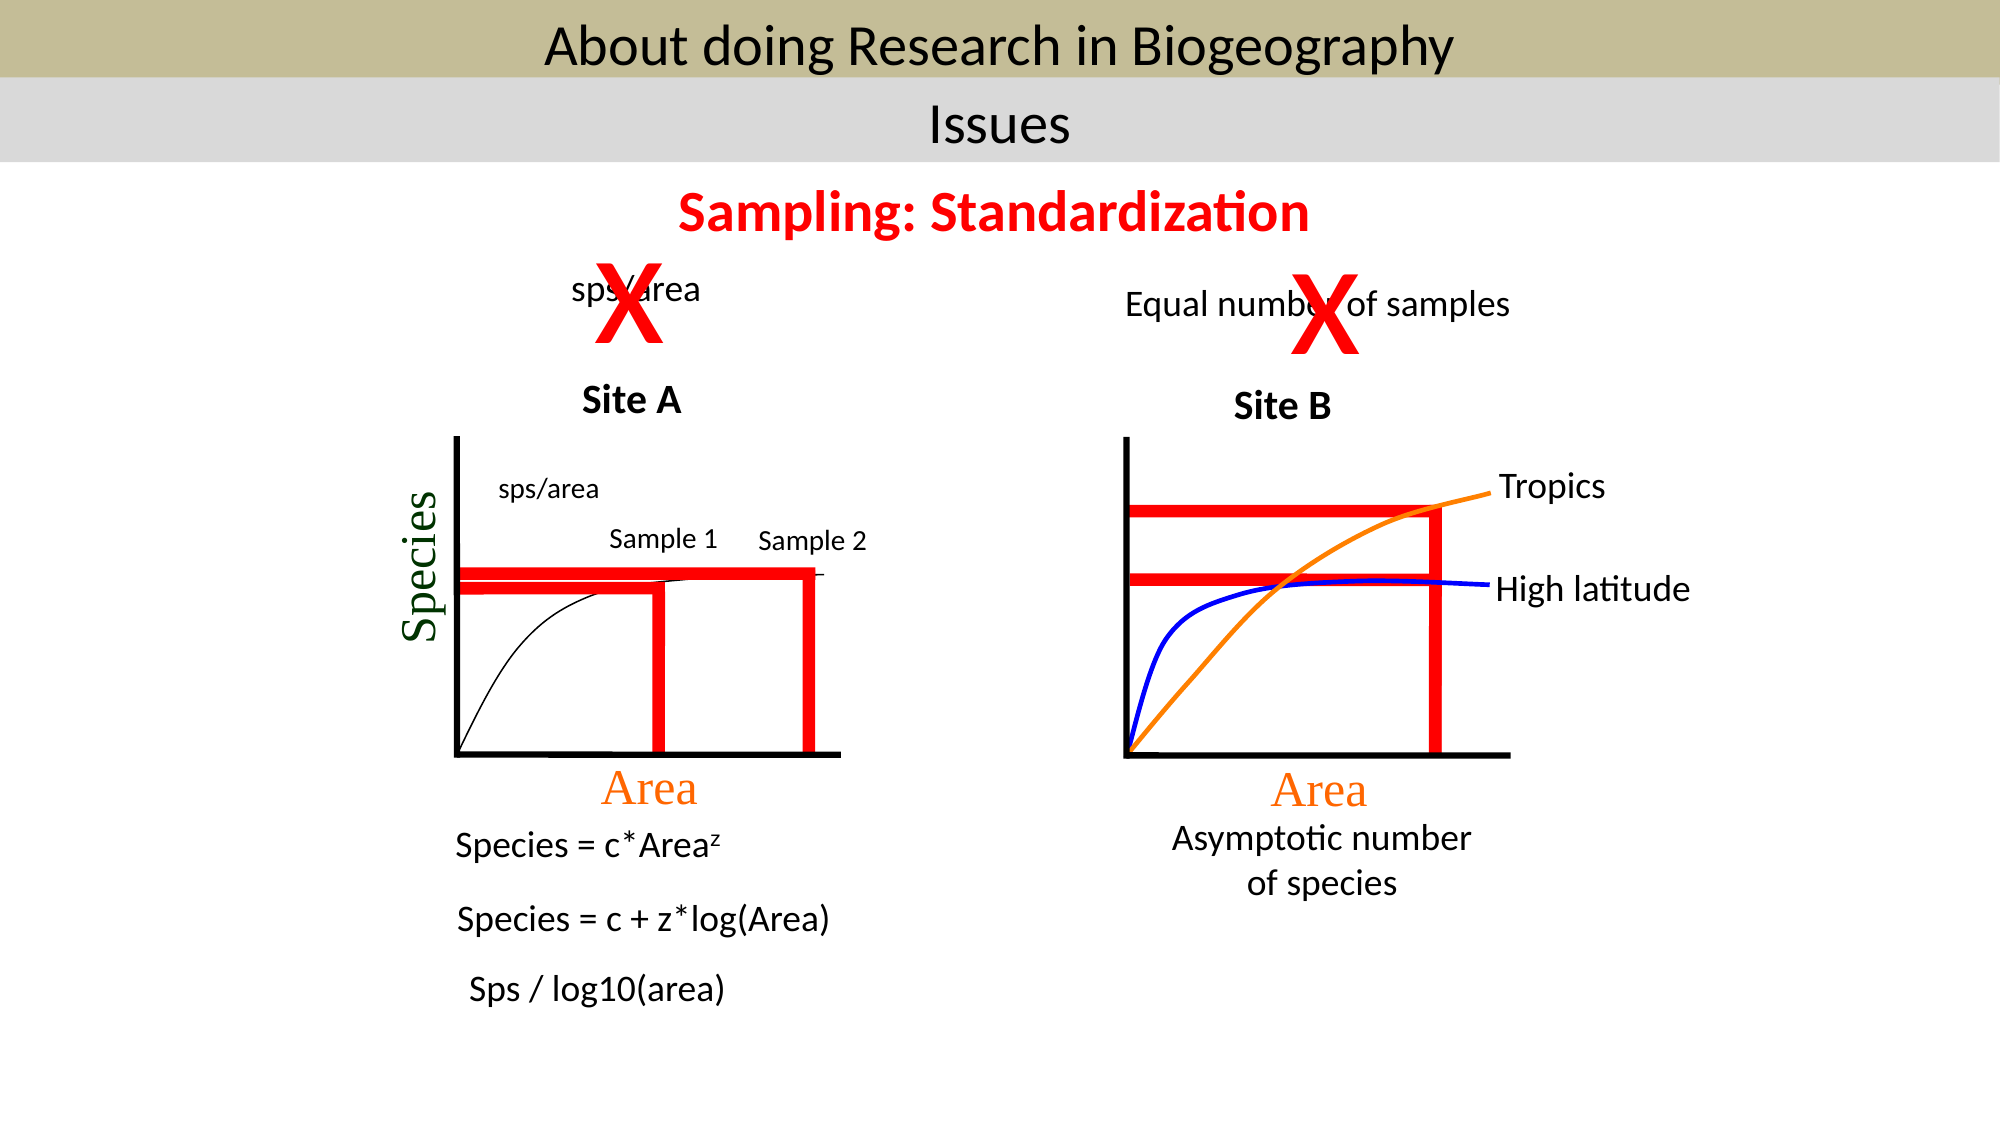

About doing Research in Biogeography
Issues
Sampling: Standardization
x
x
sps/area
Equal number of samples
Site A
Site B

Species
Area

Area

Tropics

sps/area

Sample 1
Sample 2
High latitude

Asymptotic number of species
Species = c*Areaz
Species = c + z*log(Area)
Sps / log10(area)